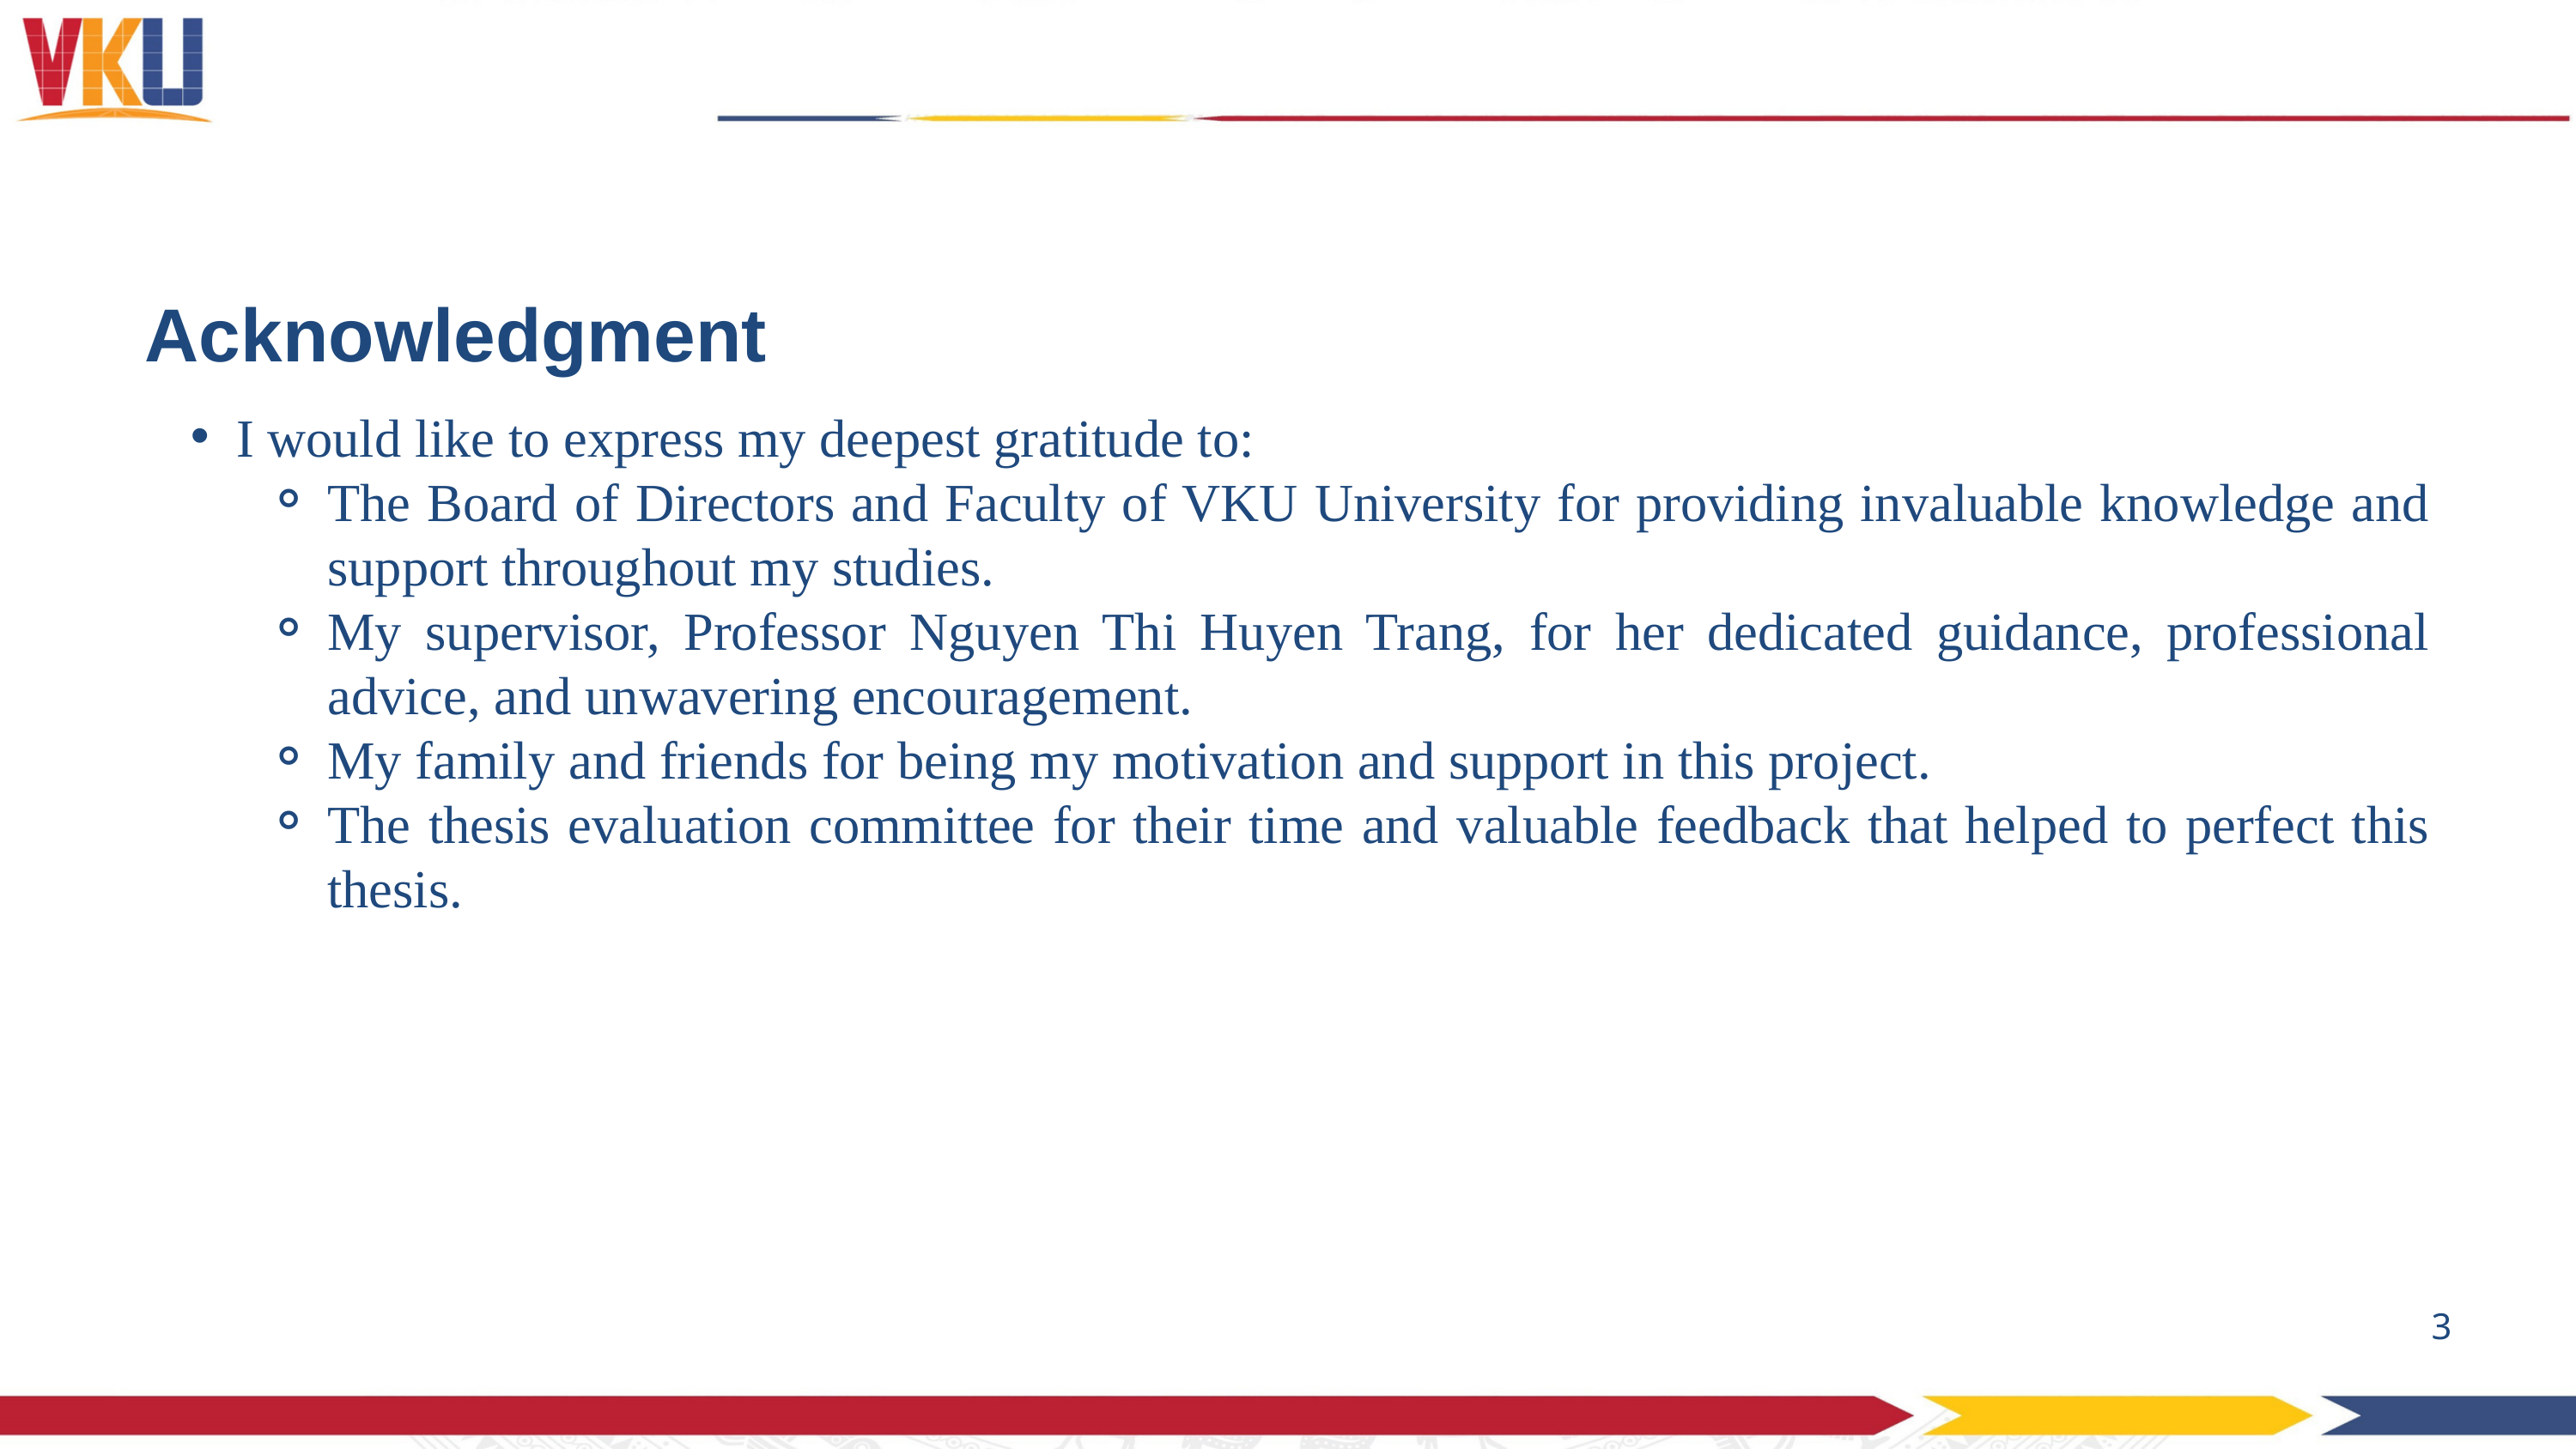

Acknowledgment
I would like to express my deepest gratitude to:
The Board of Directors and Faculty of VKU University for providing invaluable knowledge and support throughout my studies.
My supervisor, Professor Nguyen Thi Huyen Trang, for her dedicated guidance, professional advice, and unwavering encouragement.
My family and friends for being my motivation and support in this project.
The thesis evaluation committee for their time and valuable feedback that helped to perfect this thesis.
3